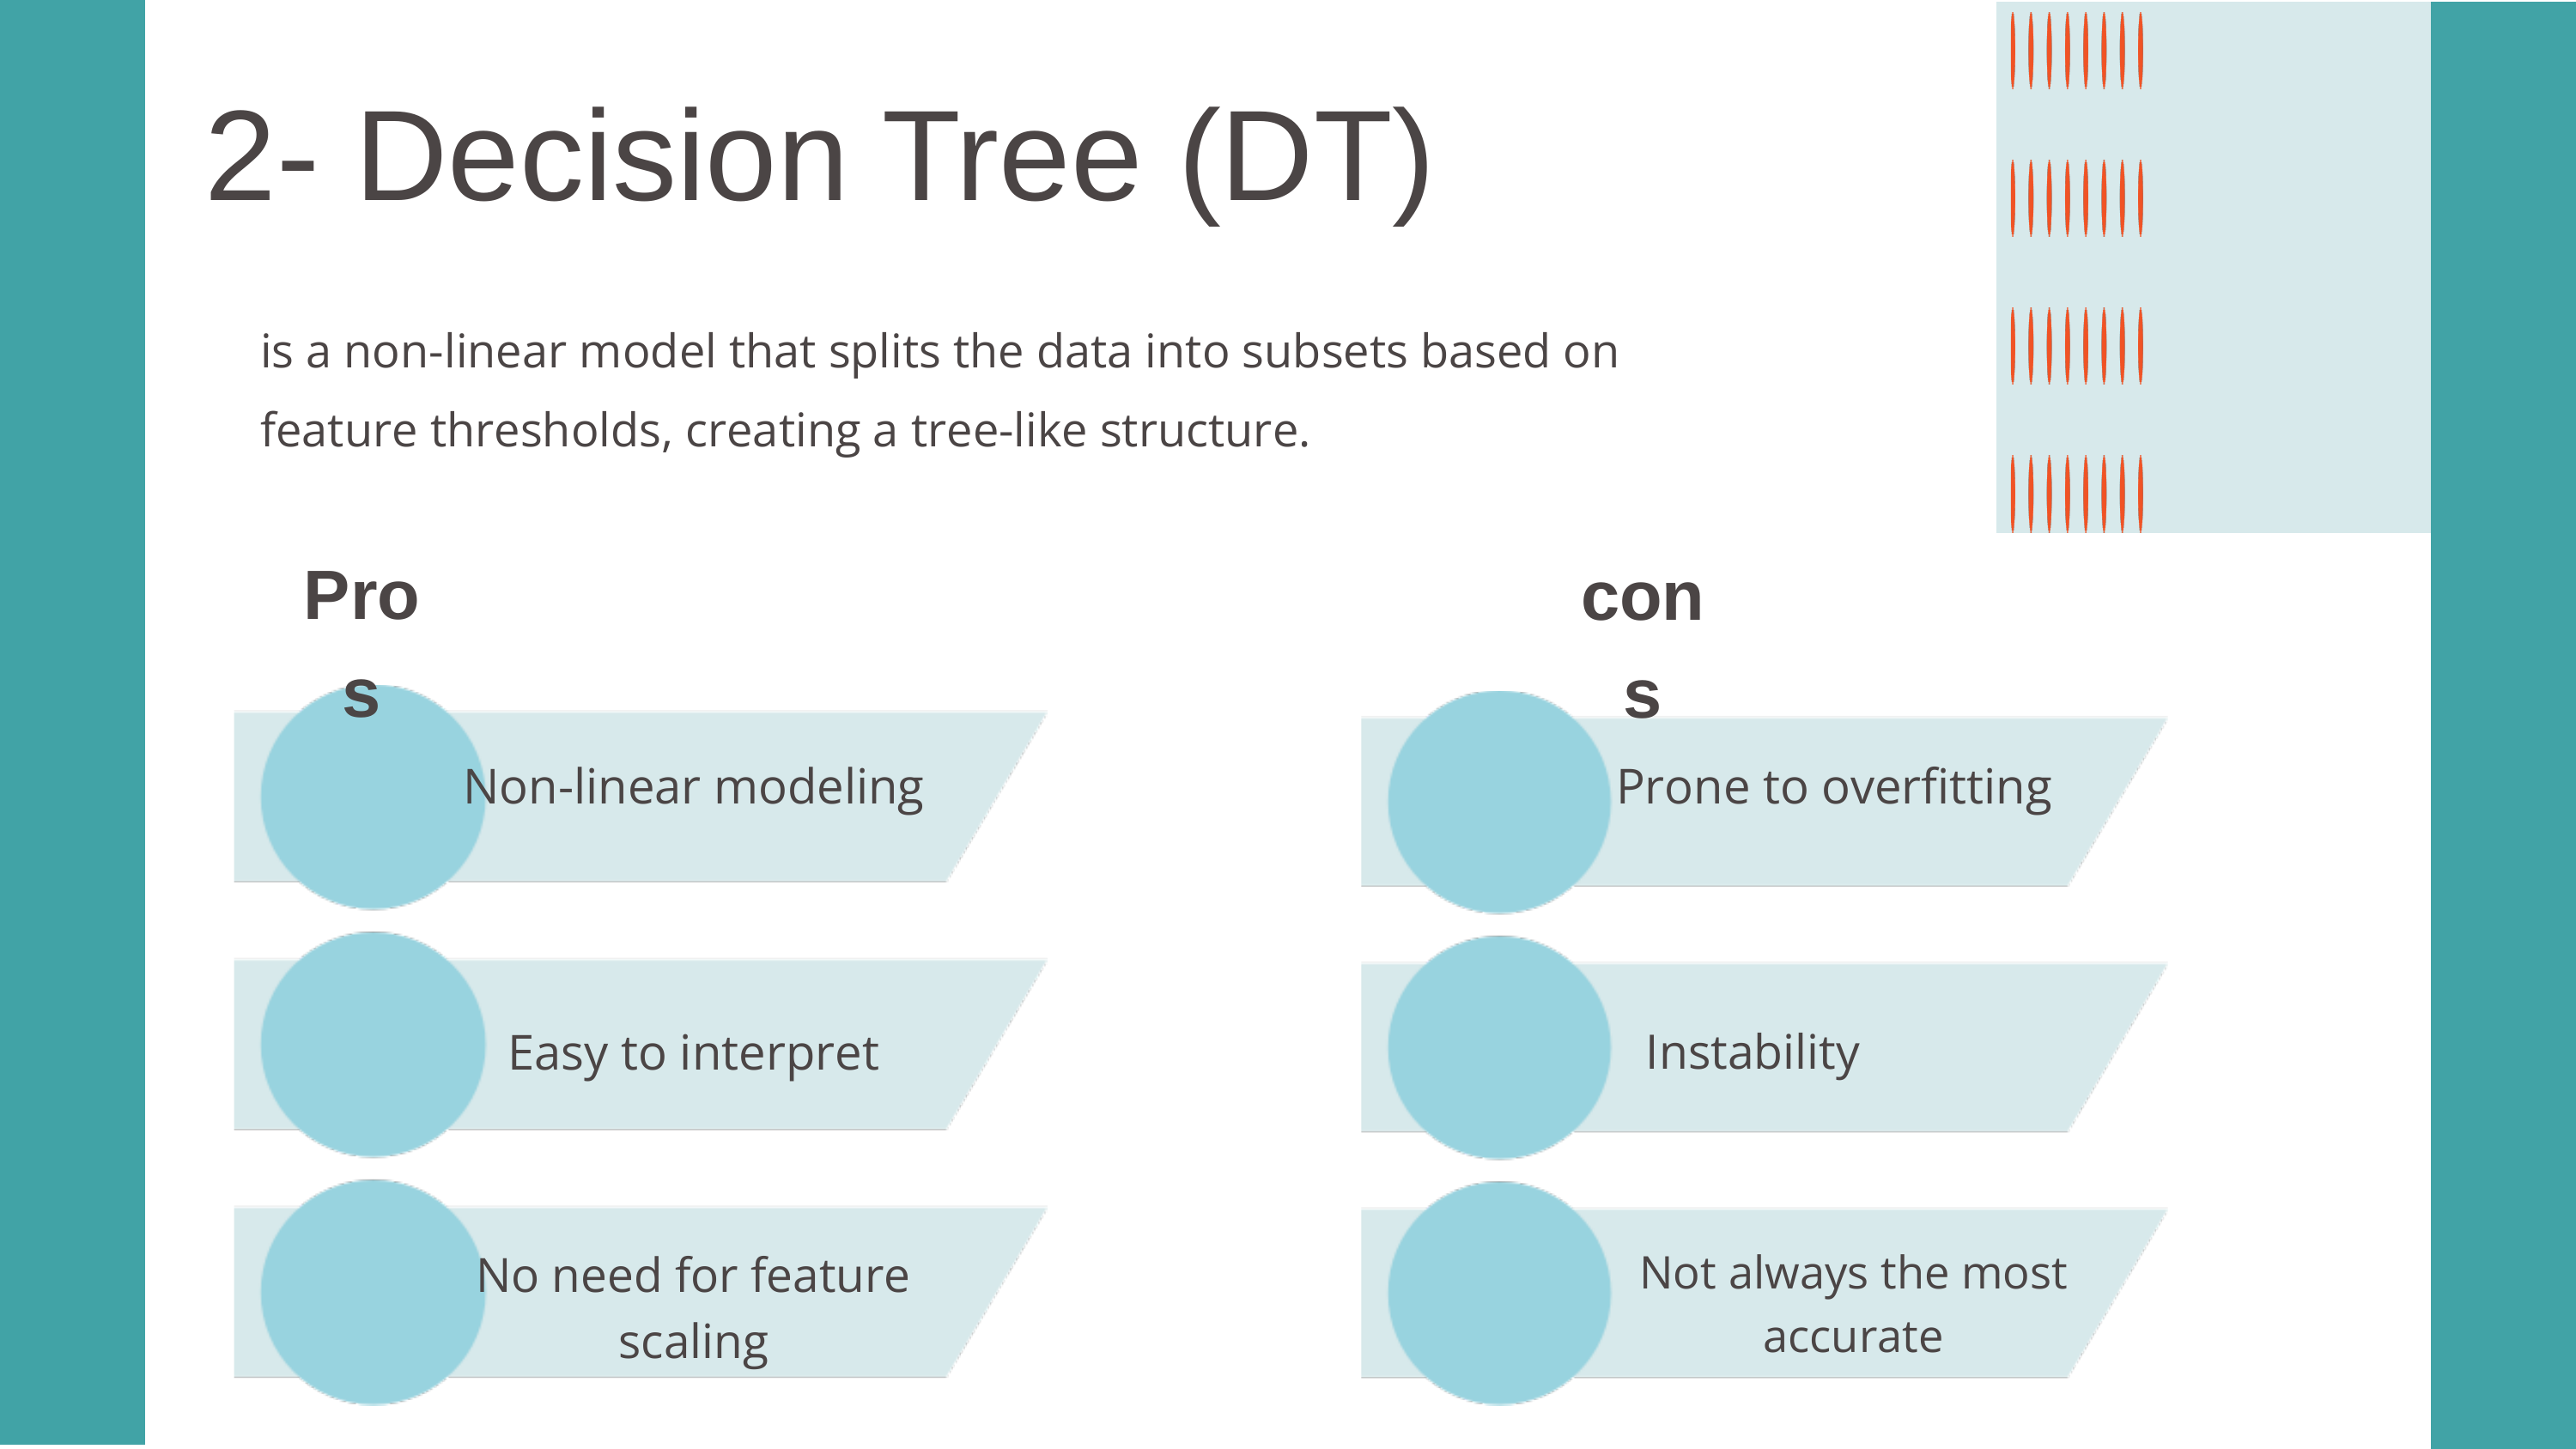

2- Decision Tree (DT)

is a non-linear model that splits the data into subsets based on feature thresholds, creating a tree-like structure.
Pros
cons

Non-linear modeling
Prone to overfitting
Easy to interpret
Instability
Not always the most accurate
No need for feature scaling